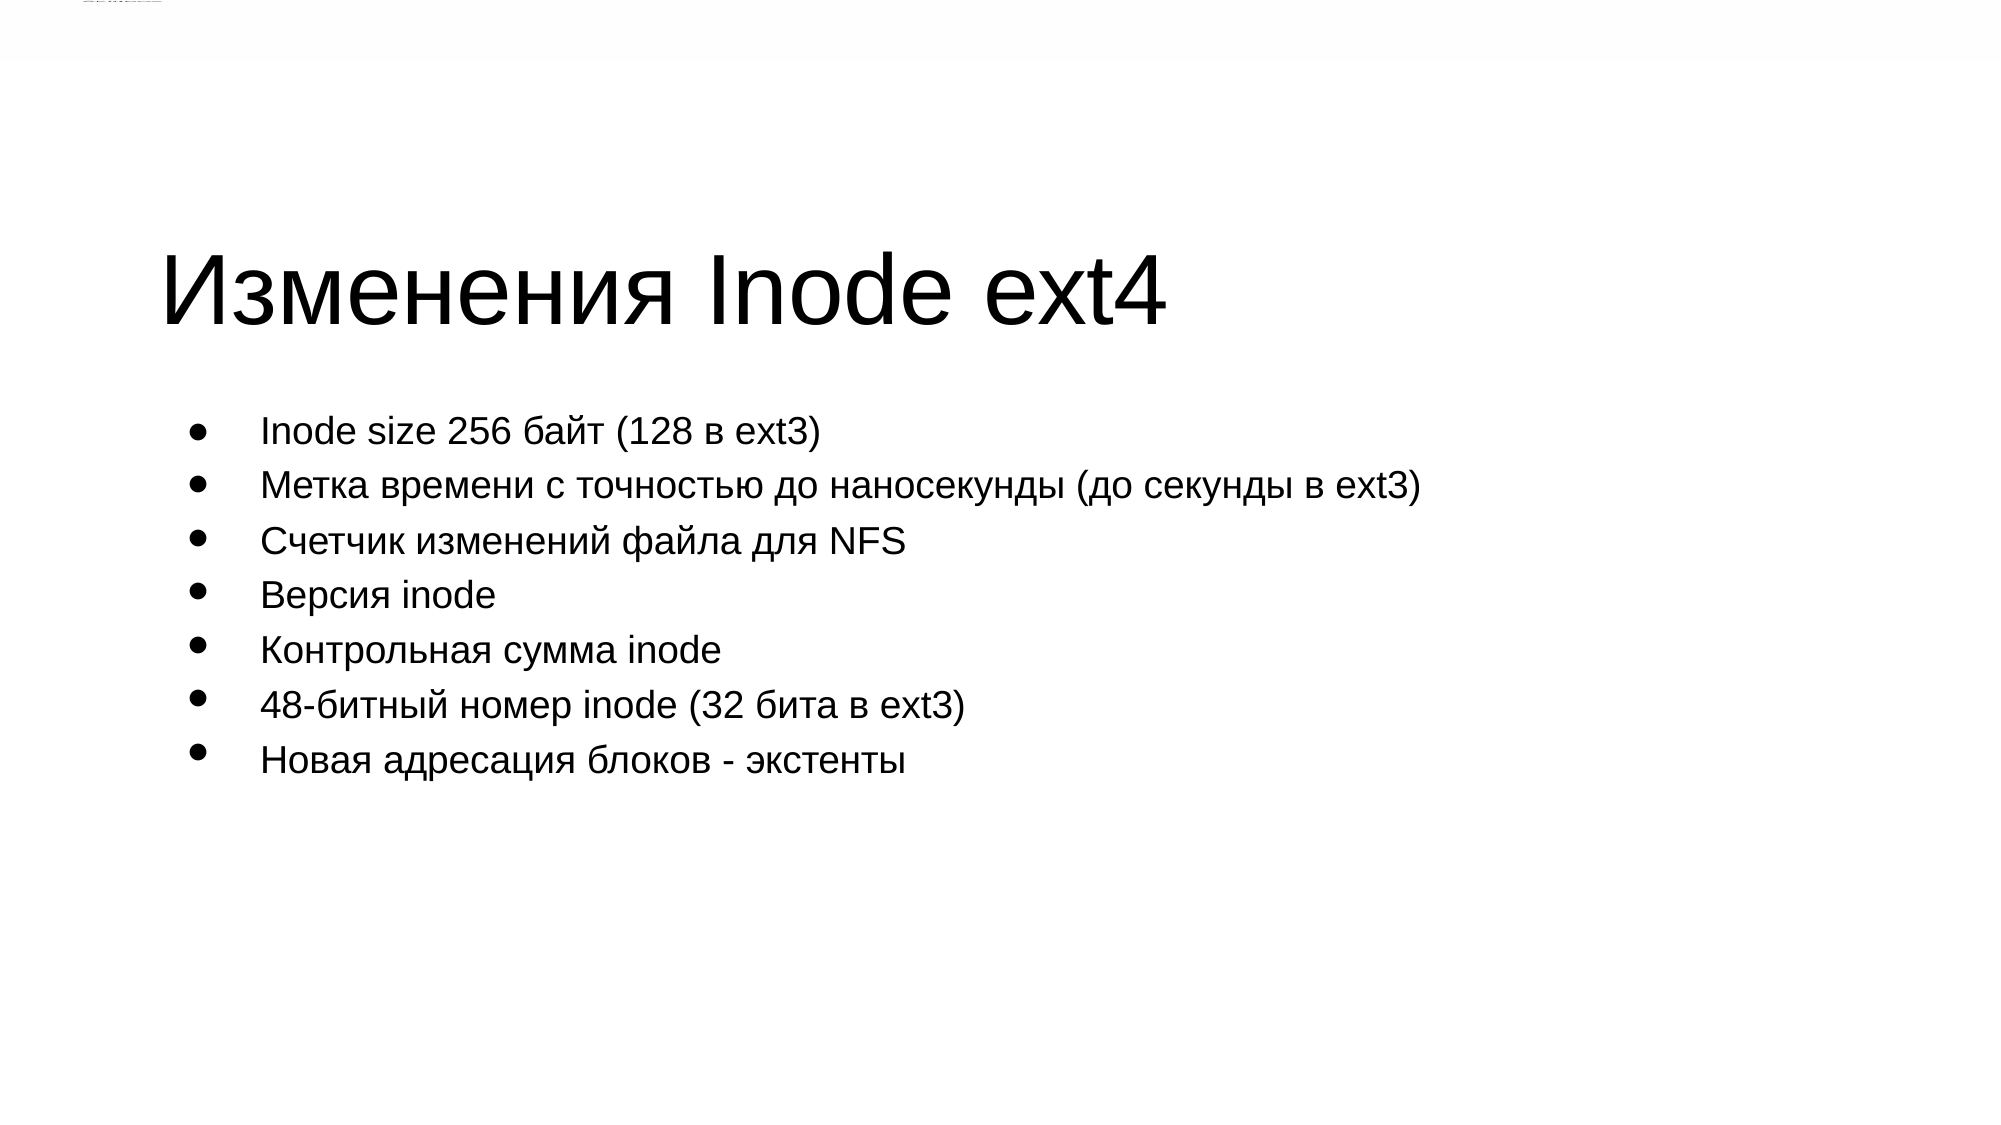

Изменения Inode ext4
Inode size 256 байт (128 в ext3)
●
●
●
●
●
●
●
Метка времени с точностью до наносекунды (до секунды в ext3)
Счетчик изменений файла для NFS
Версия inode
Контрольная сумма inode
48-битный номер inode (32 бита в ext3)
Новая адресация блоков - экстенты